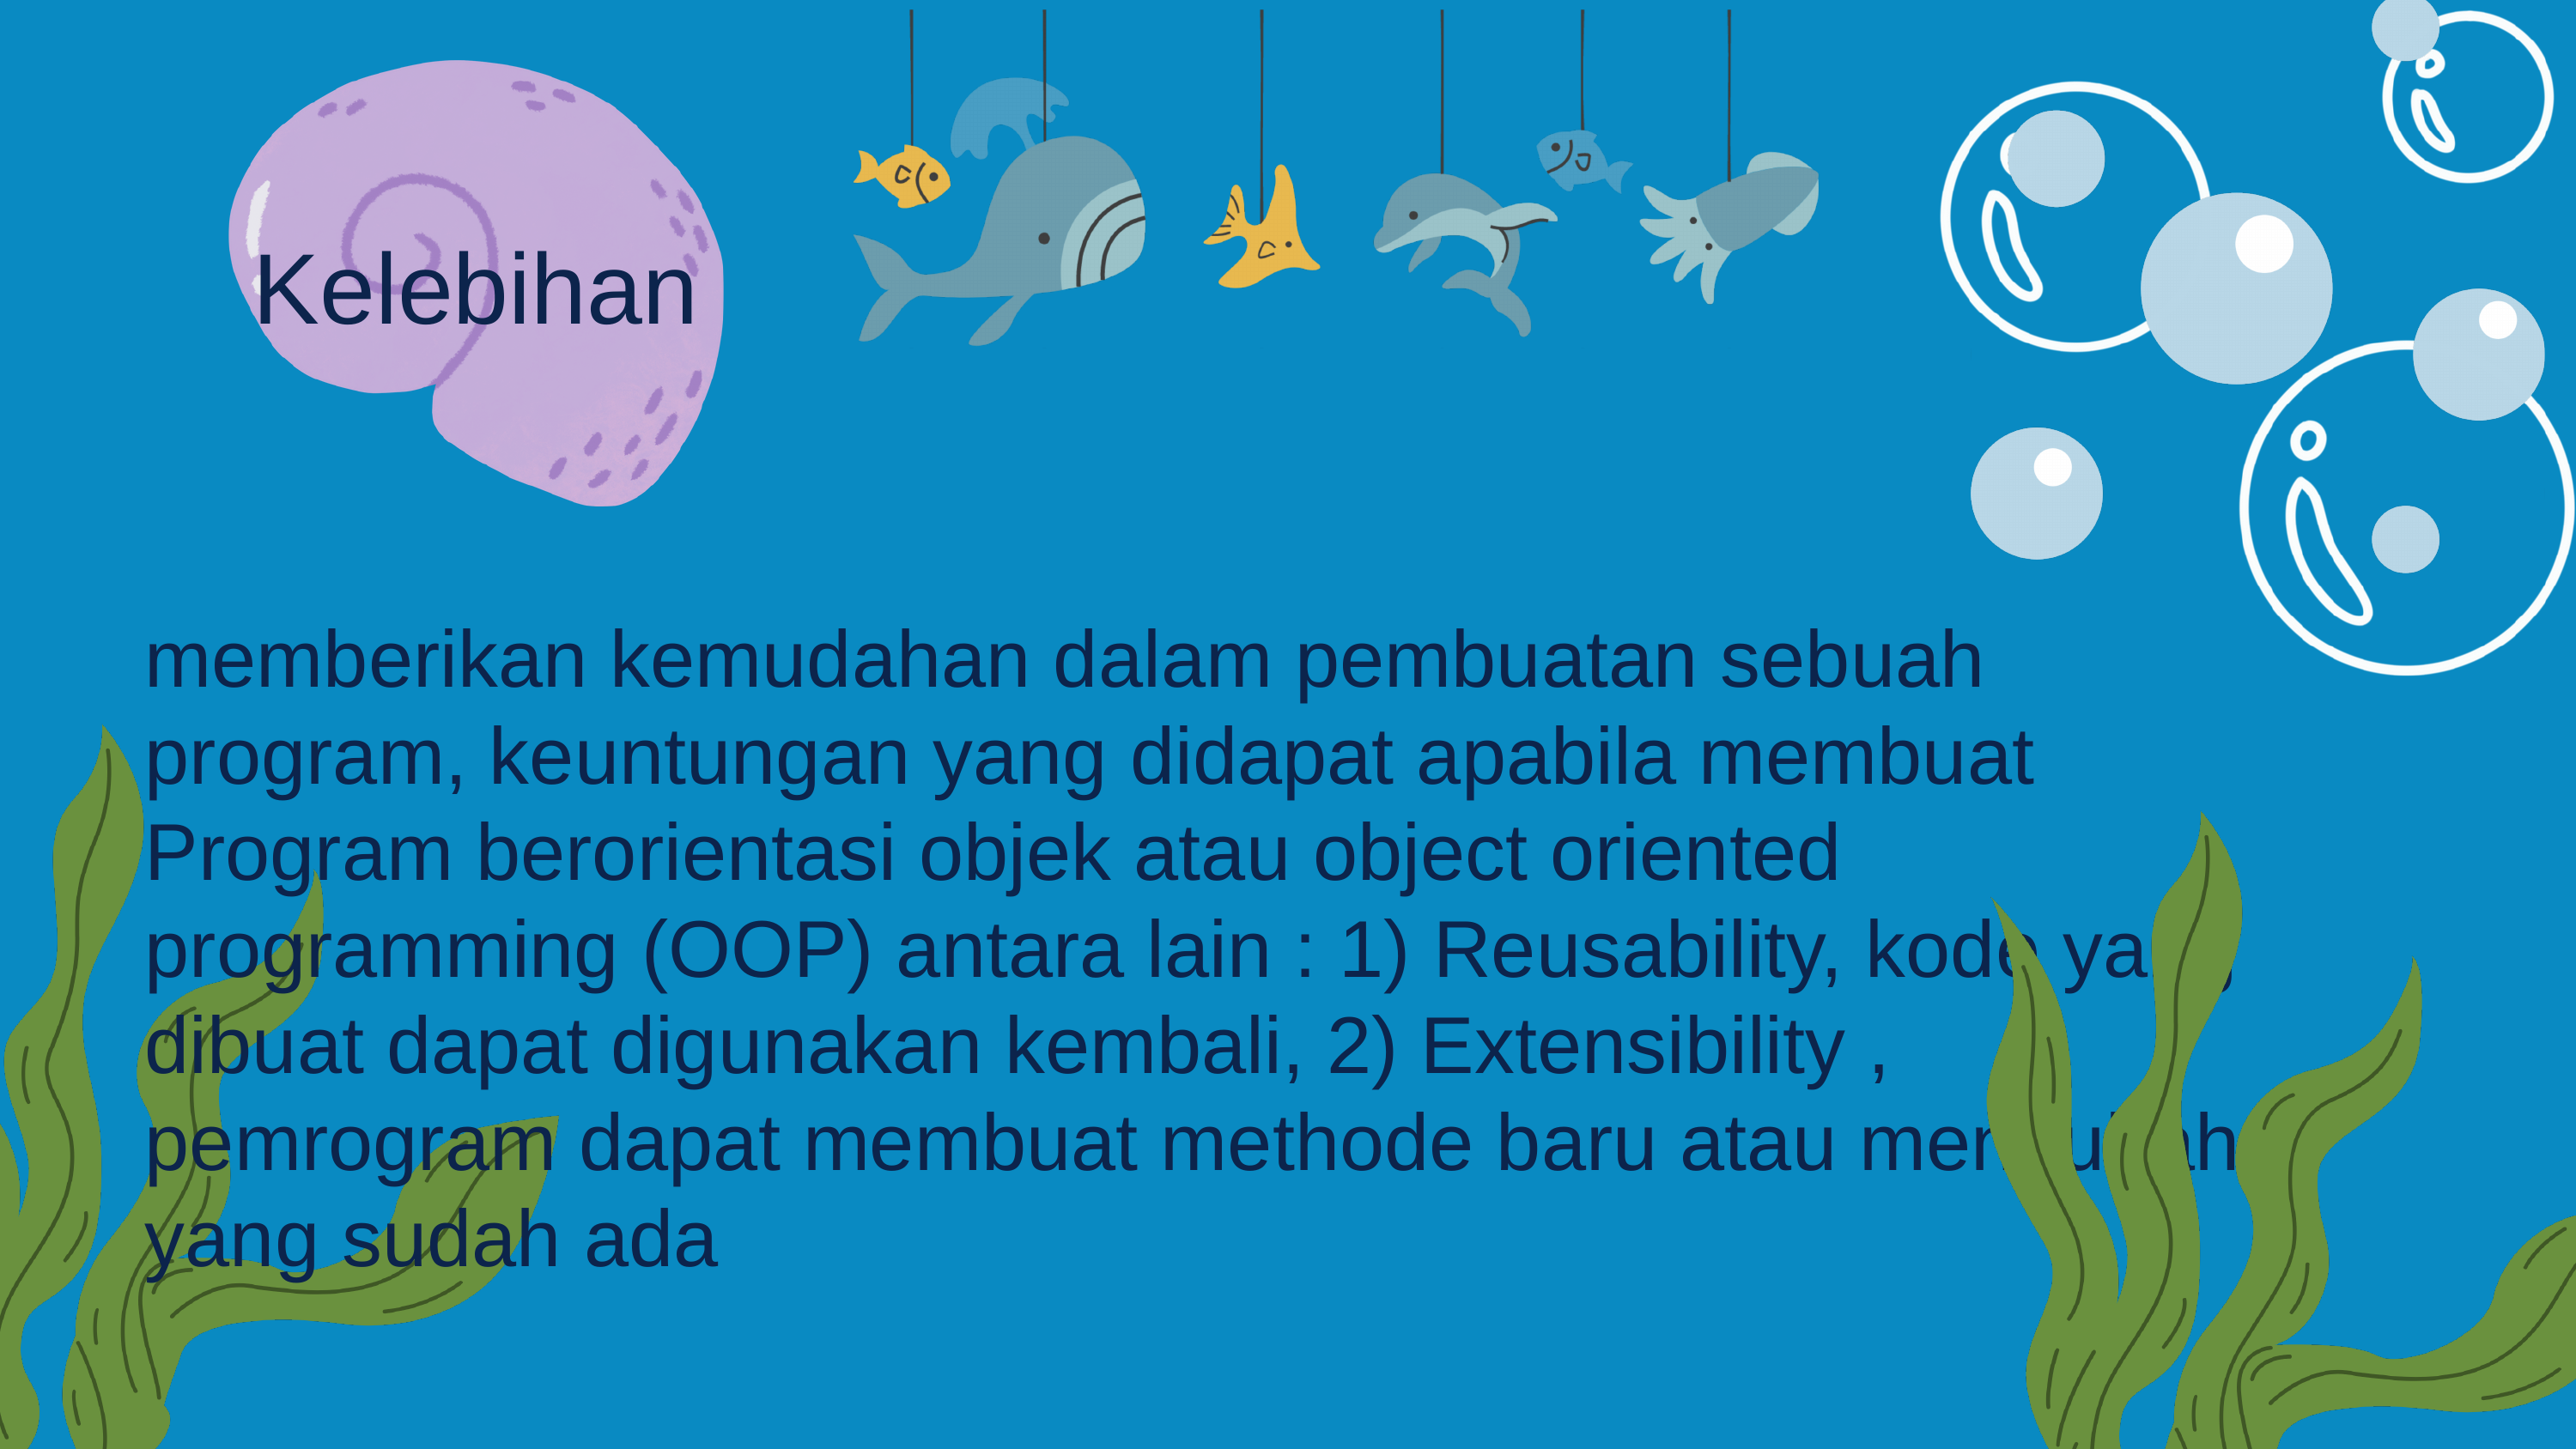

Kelebihan
memberikan kemudahan dalam pembuatan sebuah program, keuntungan yang didapat apabila membuat Program berorientasi objek atau object oriented programming (OOP) antara lain : 1) Reusability, kode yang dibuat dapat digunakan kembali, 2) Extensibility , pemrogram dapat membuat methode baru atau mengubah yang sudah ada